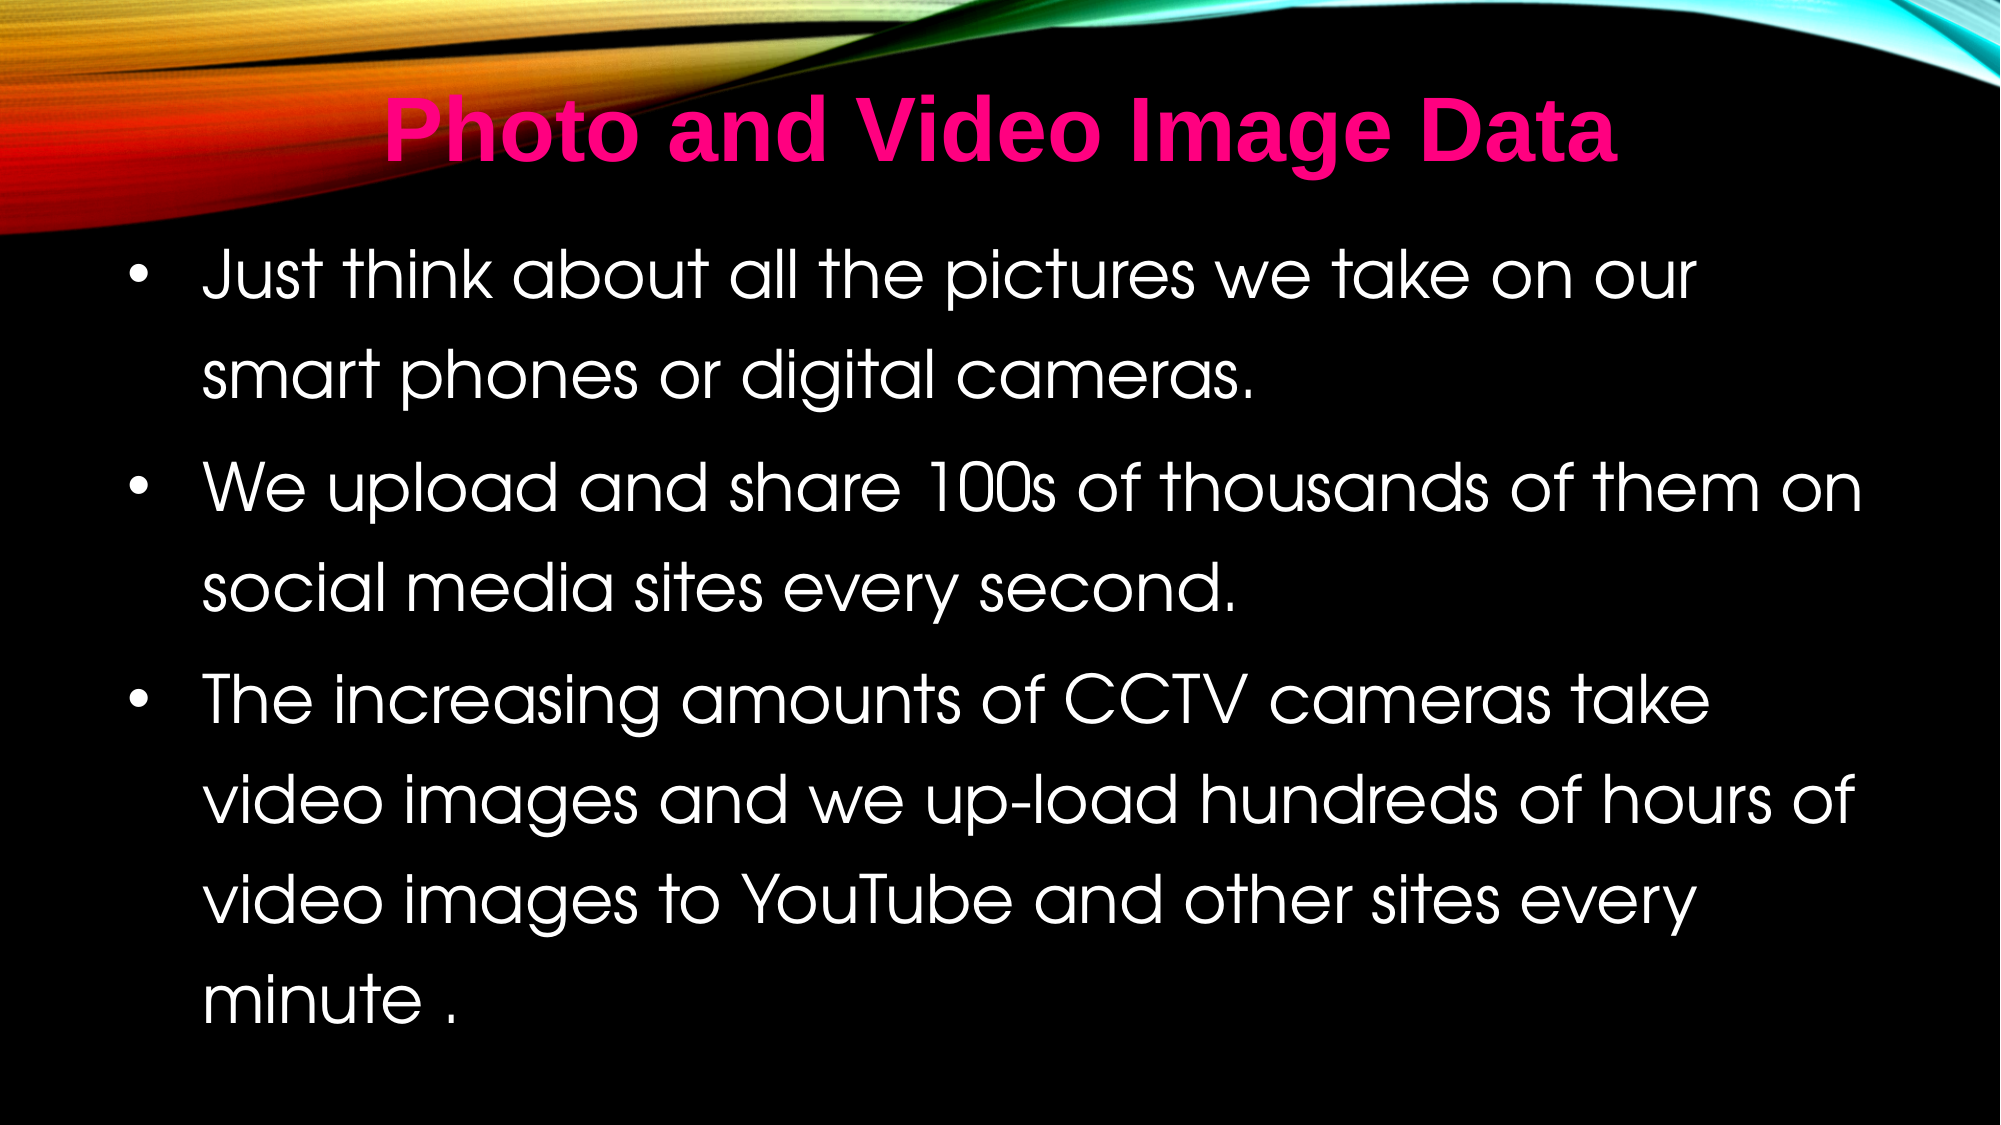

Photo and Video Image Data

Just think about all the pictures we take on our smart phones or digital cameras.
We upload and share 100s of thousands of them on social media sites every second.
The increasing amounts of CCTV cameras take video images and we up-load hundreds of hours of video images to YouTube and other sites every minute .